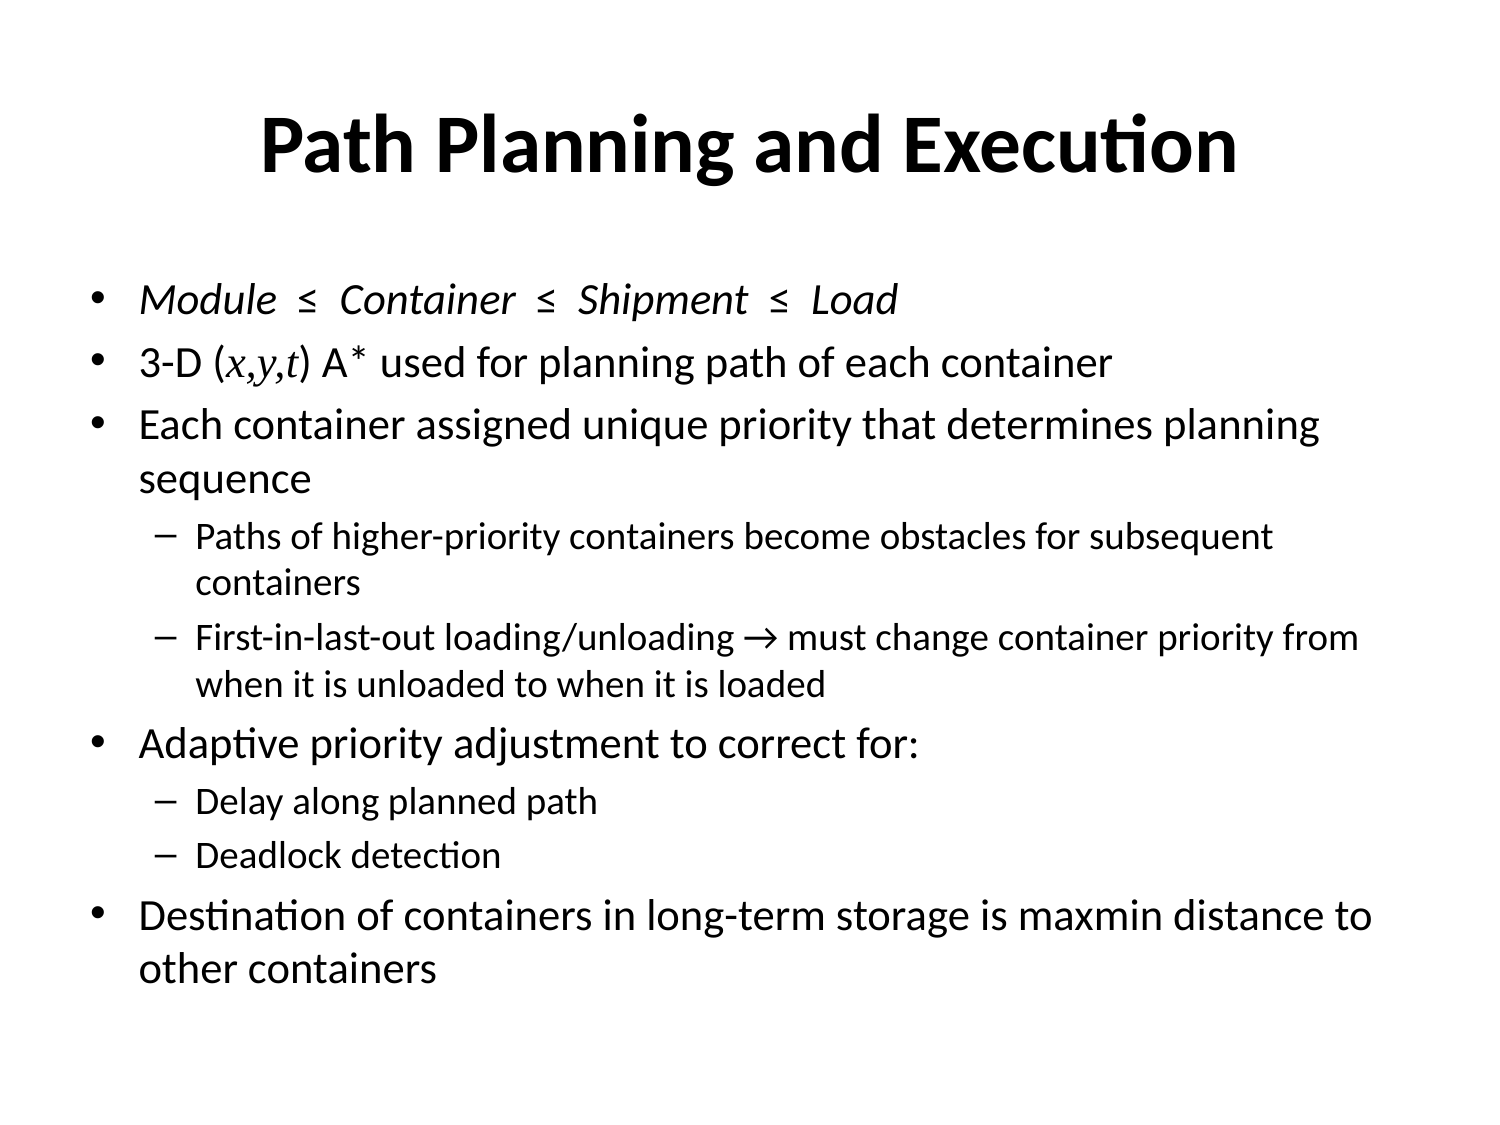

# Path Planning and Execution
Module  ≤  Container  ≤  Shipment  ≤  Load
3-D (x,y,t) A* used for planning path of each container
Each container assigned unique priority that determines planning sequence
Paths of higher-priority containers become obstacles for subsequent containers
First-in-last-out loading/unloading → must change container priority from when it is unloaded to when it is loaded
Adaptive priority adjustment to correct for:
Delay along planned path
Deadlock detection
Destination of containers in long-term storage is maxmin distance to other containers